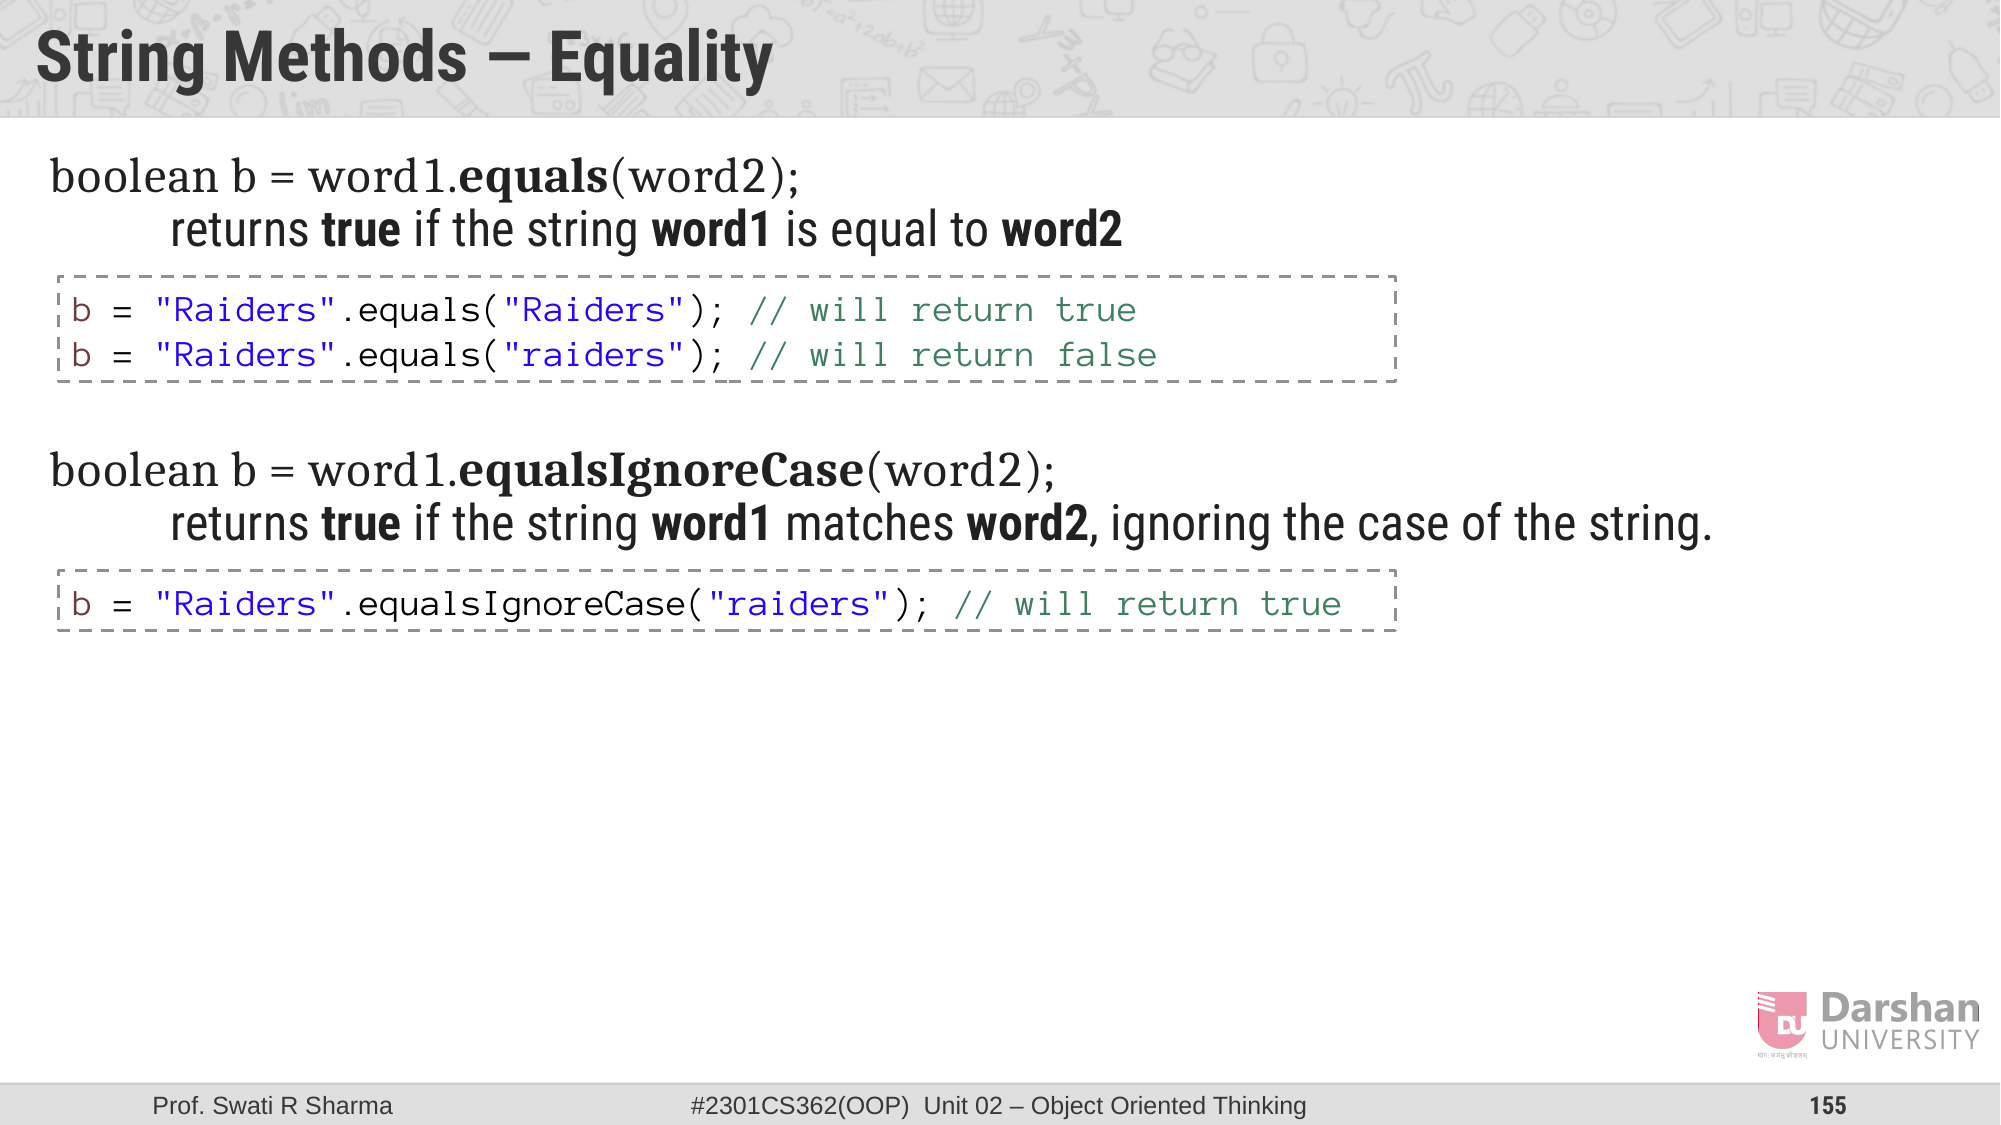

# String Methods — Equality
boolean b = word1.equals(word2);
	returns true if the string word1 is equal to word2

boolean b = word1.equalsIgnoreCase(word2);
	returns true if the string word1 matches word2, ignoring the case of the string.
b = "Raiders".equals("Raiders"); // will return true
b = "Raiders".equals("raiders"); // will return false
b = "Raiders".equalsIgnoreCase("raiders"); // will return true